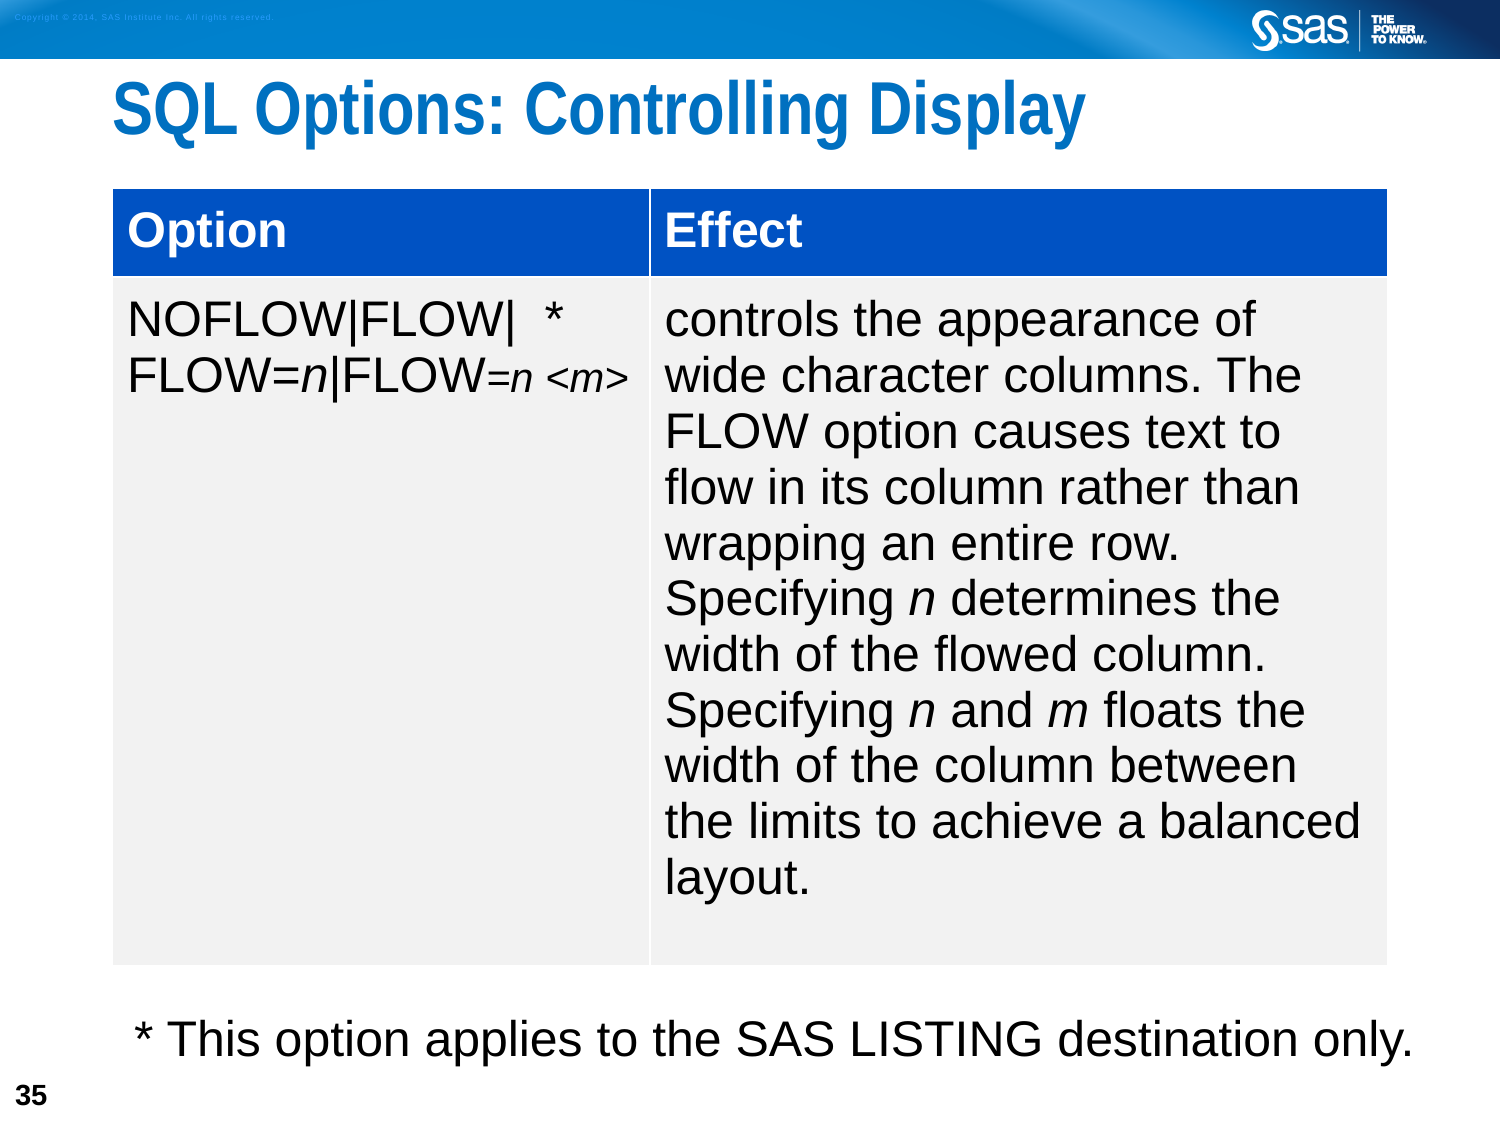

# SQL Options: Controlling Display
| Option | Effect |
| --- | --- |
| NOFLOW|FLOW| \* FLOW=n|FLOW=n <m> | controls the appearance of wide character columns. The FLOW option causes text to flow in its column rather than wrapping an entire row. Specifying n determines the width of the flowed column. Specifying n and m floats the width of the column between the limits to achieve a balanced layout. |
* This option applies to the SAS LISTING destination only.